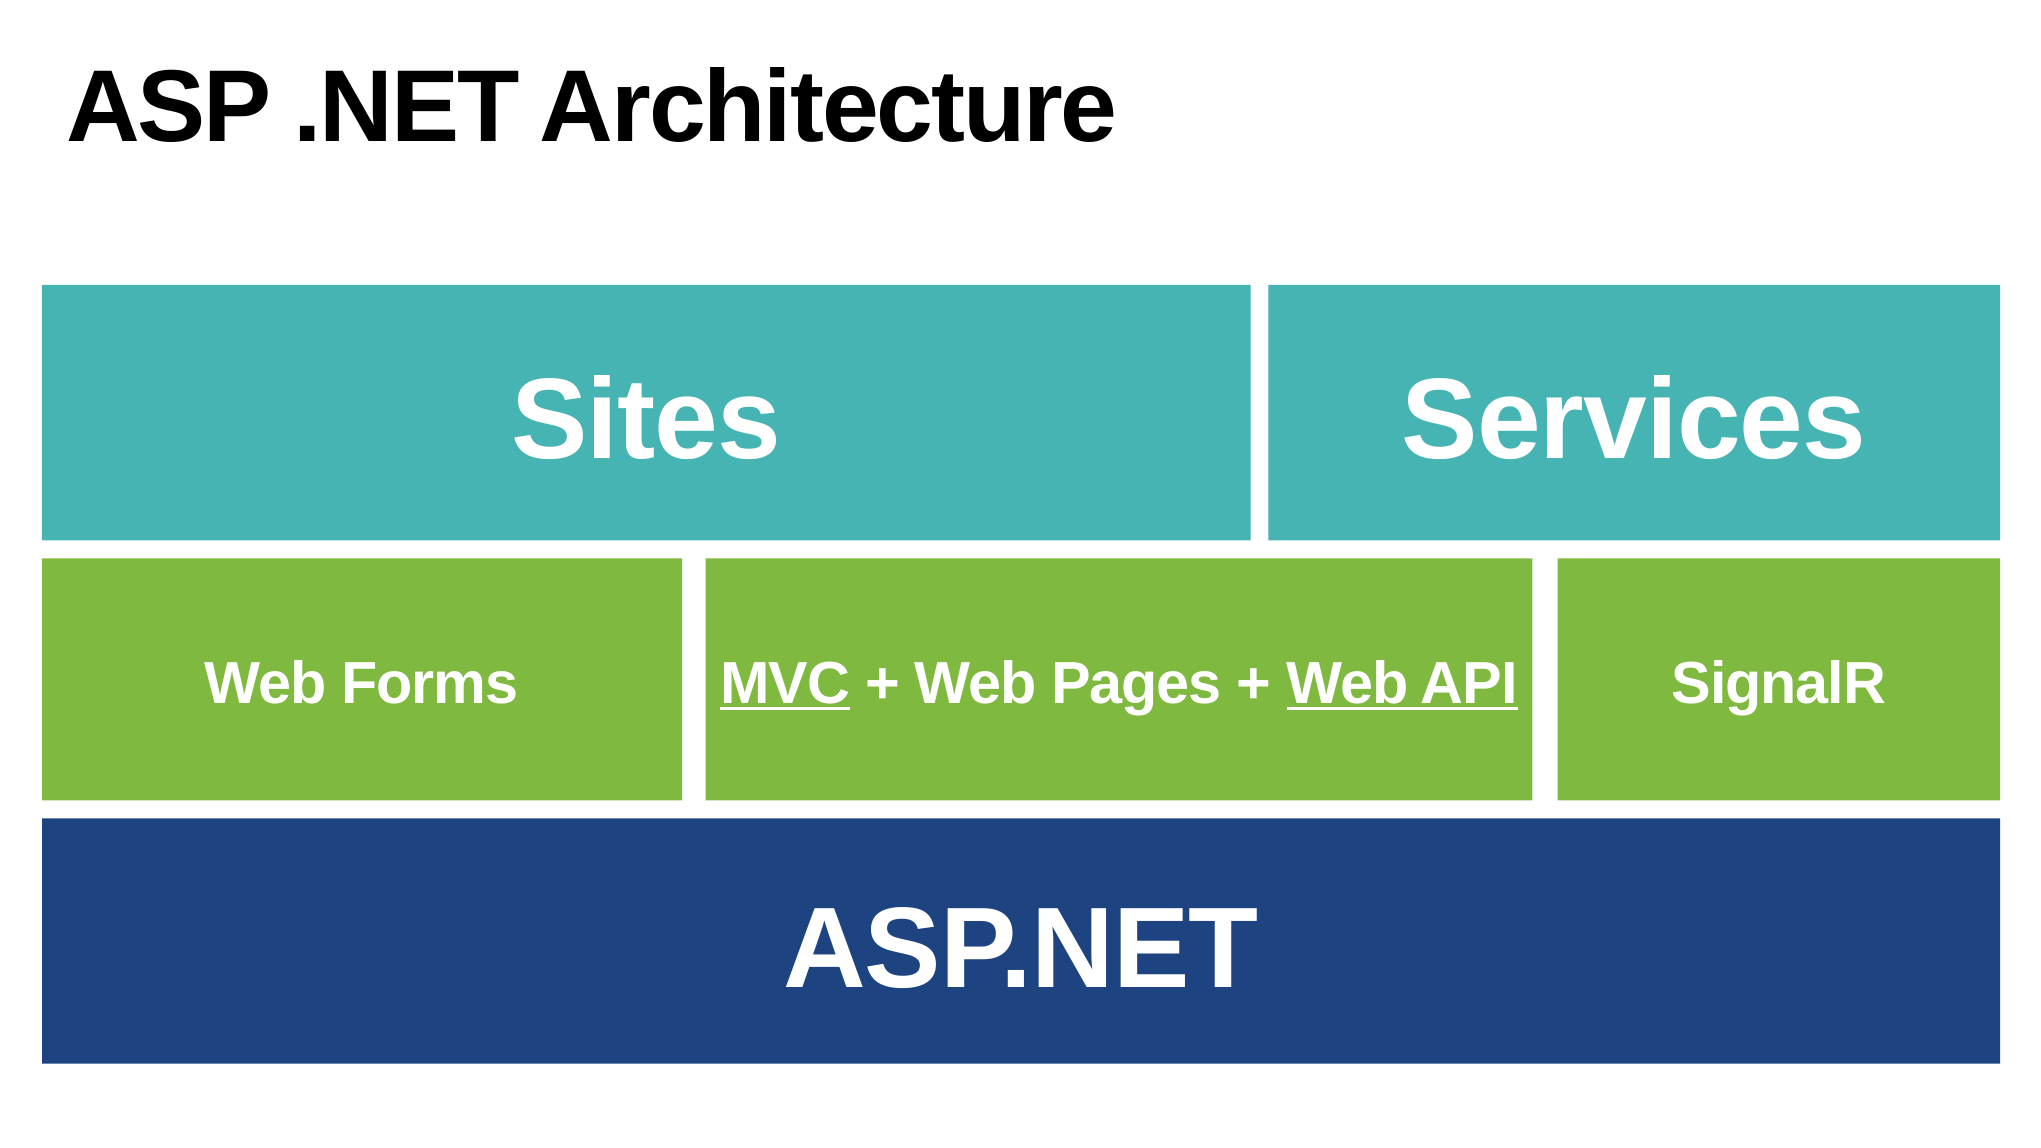

# ASP .NET Architecture
Sites
Services
Web Forms
MVC + Web Pages + Web API
SignalR
ASP.NET